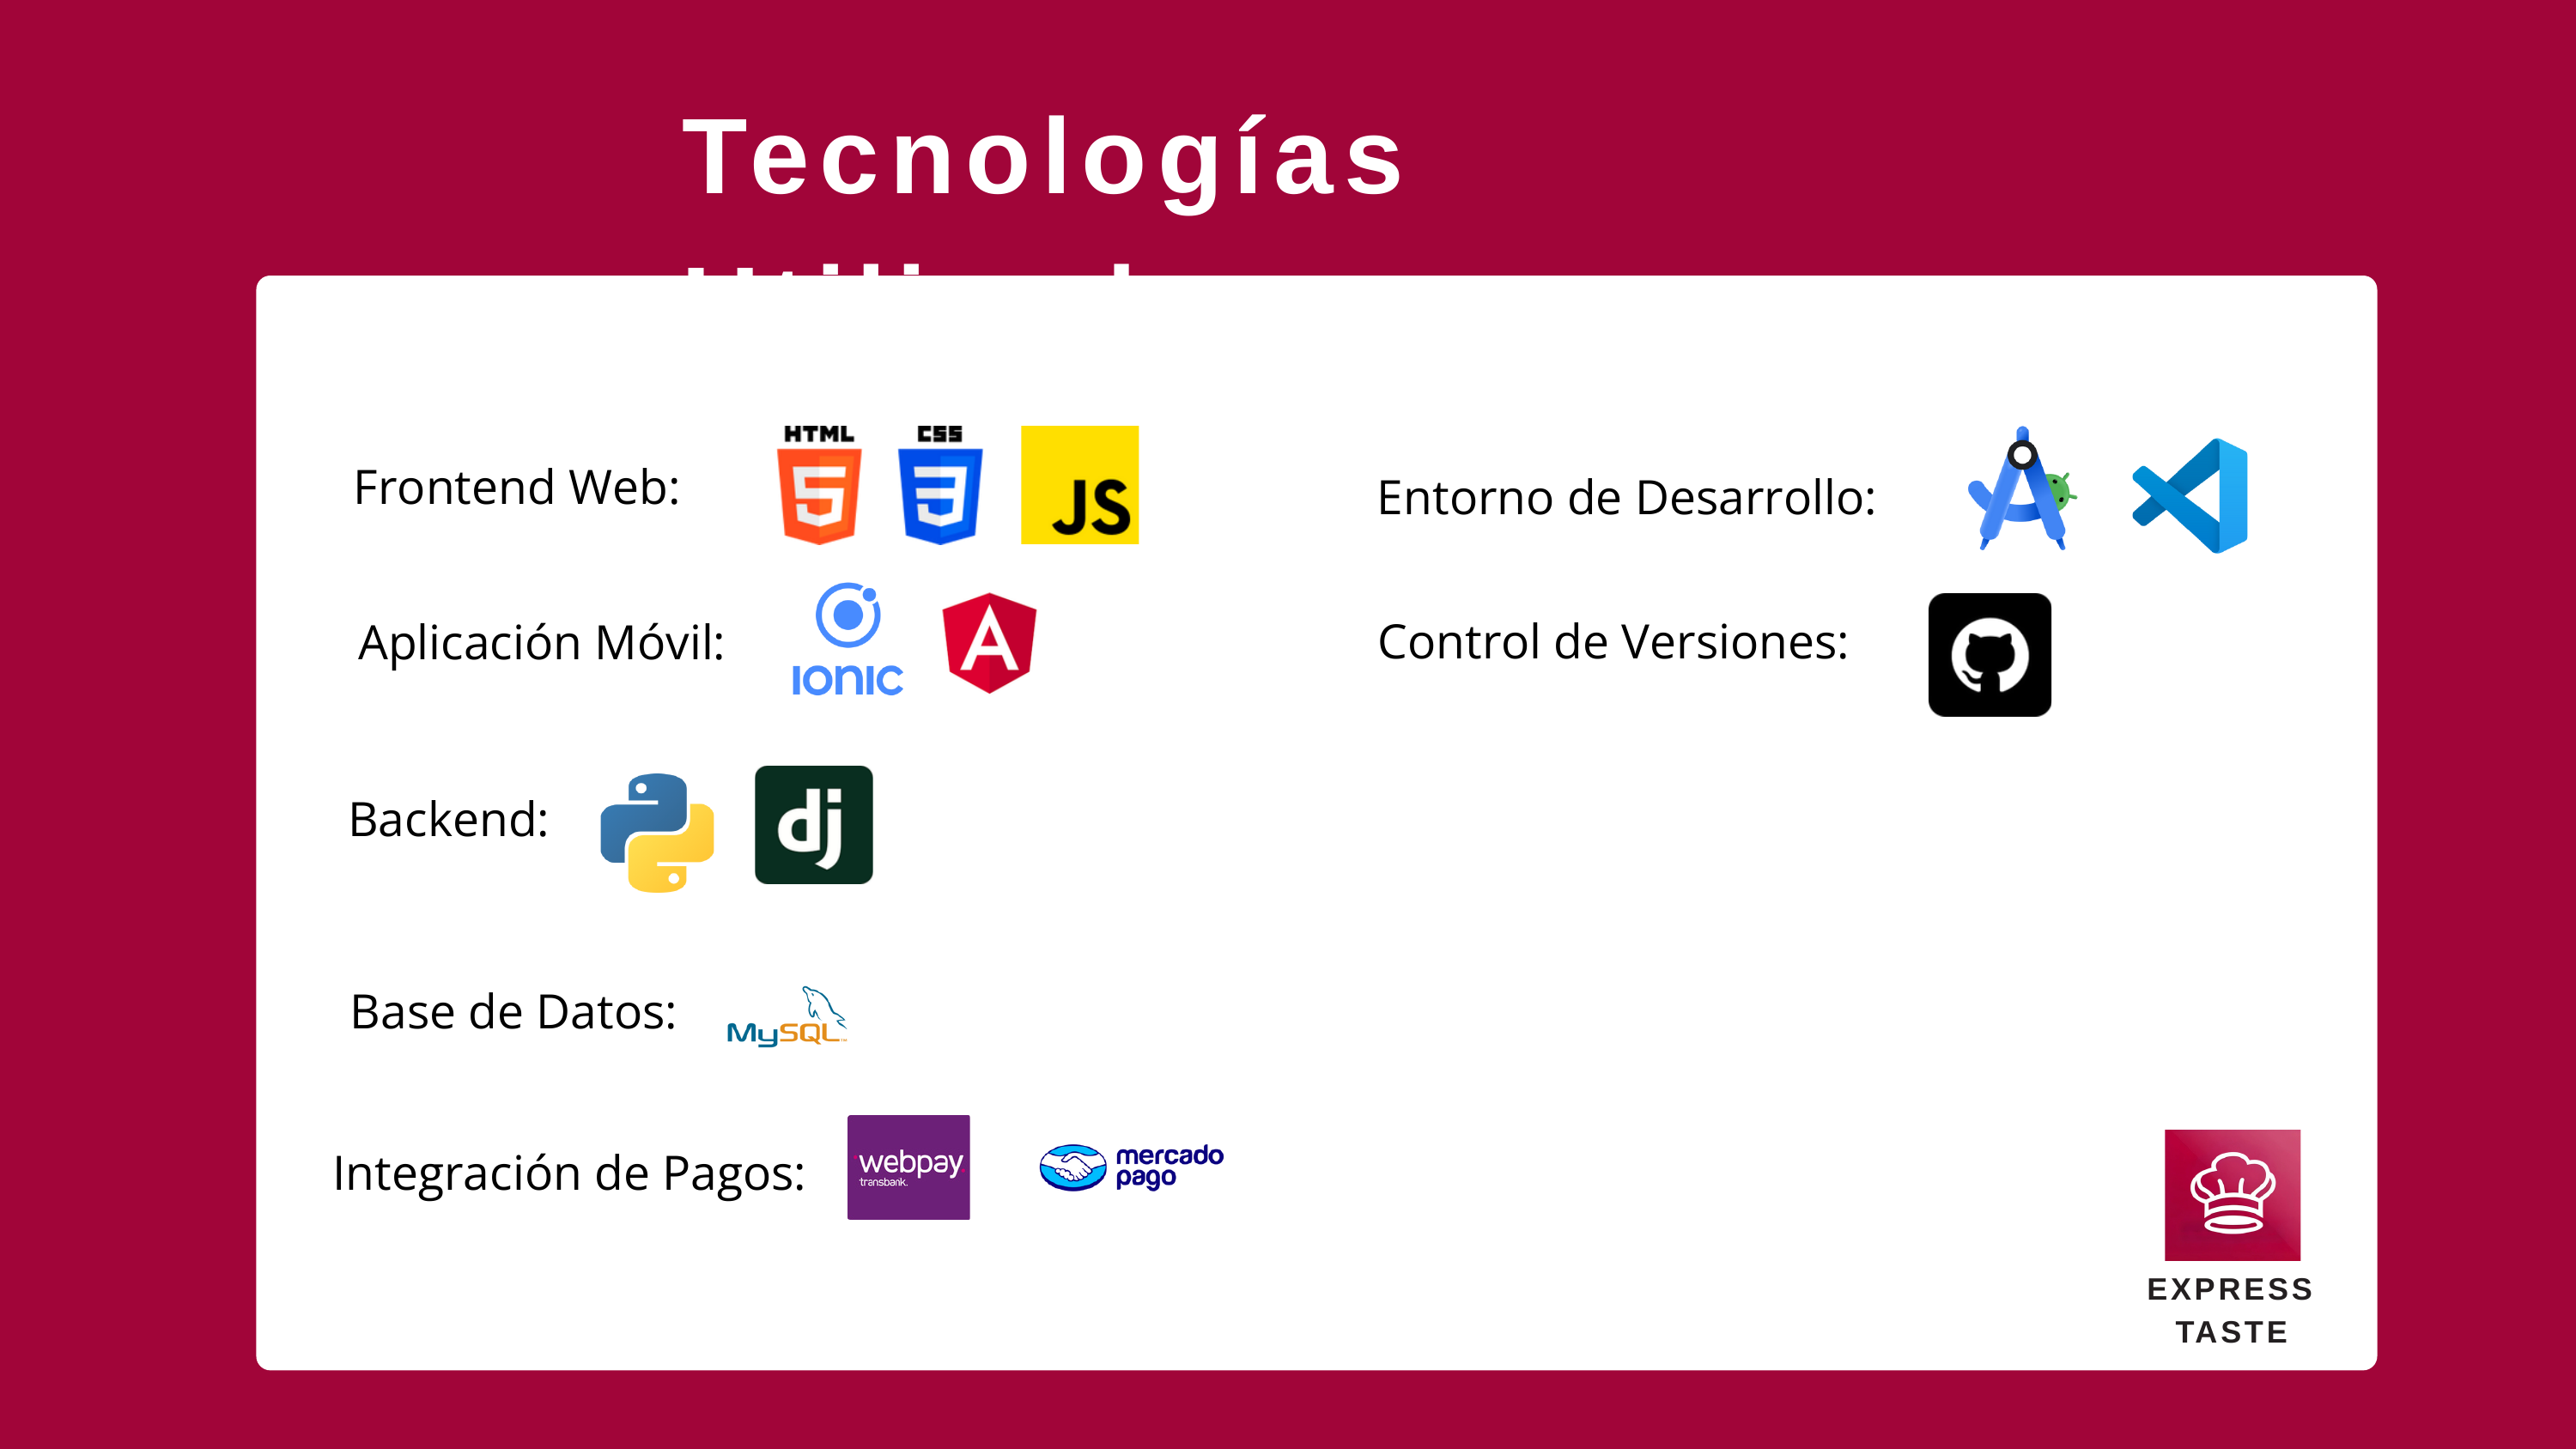

Tecnologías Utilizadas

Frontend Web:

Entorno de Desarrollo:

Aplicación Móvil:

Control de Versiones:

Backend:

Base de Datos:

Integración de Pagos:

EXPRESS TASTE